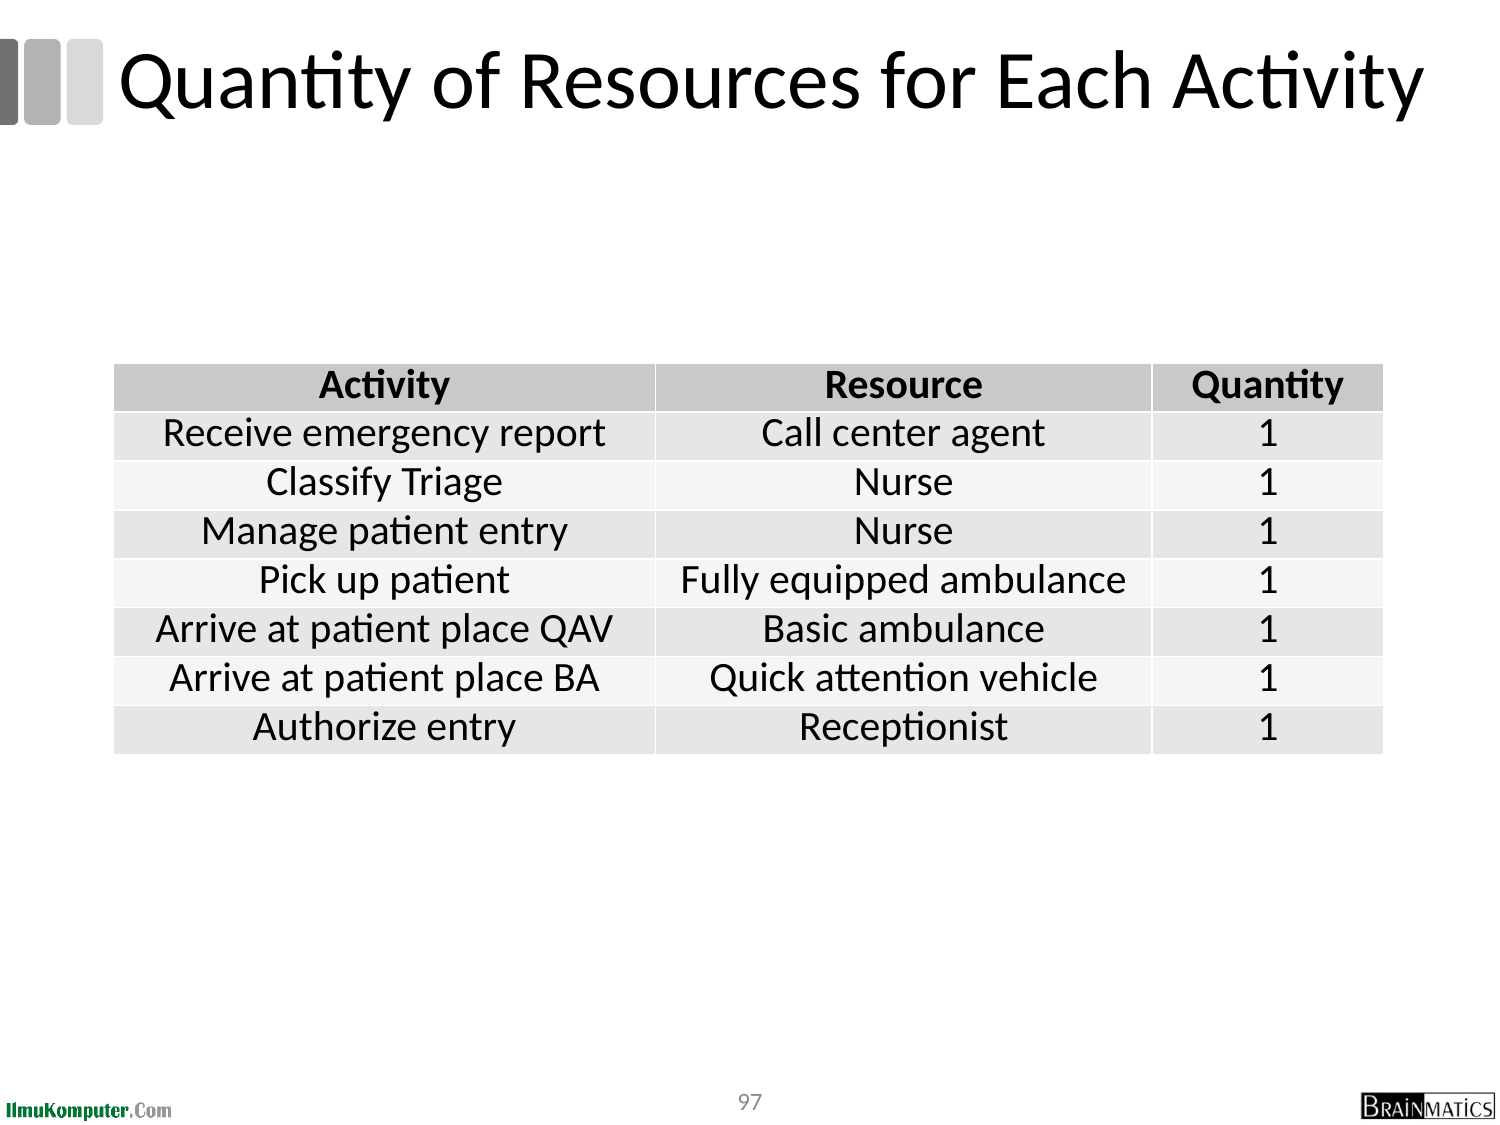

# Quantity of Resources for Each Activity

| Activity | Resource | Quantity |
| --- | --- | --- |
| Receive emergency report | Call center agent | 1 |
| Classify Triage | Nurse | 1 |
| Manage patient entry | Nurse | 1 |
| Pick up patient | Fully equipped ambulance | 1 |
| Arrive at patient place QAV | Basic ambulance | 1 |
| Arrive at patient place BA | Quick attention vehicle | 1 |
| Authorize entry | Receptionist | 1 |
97